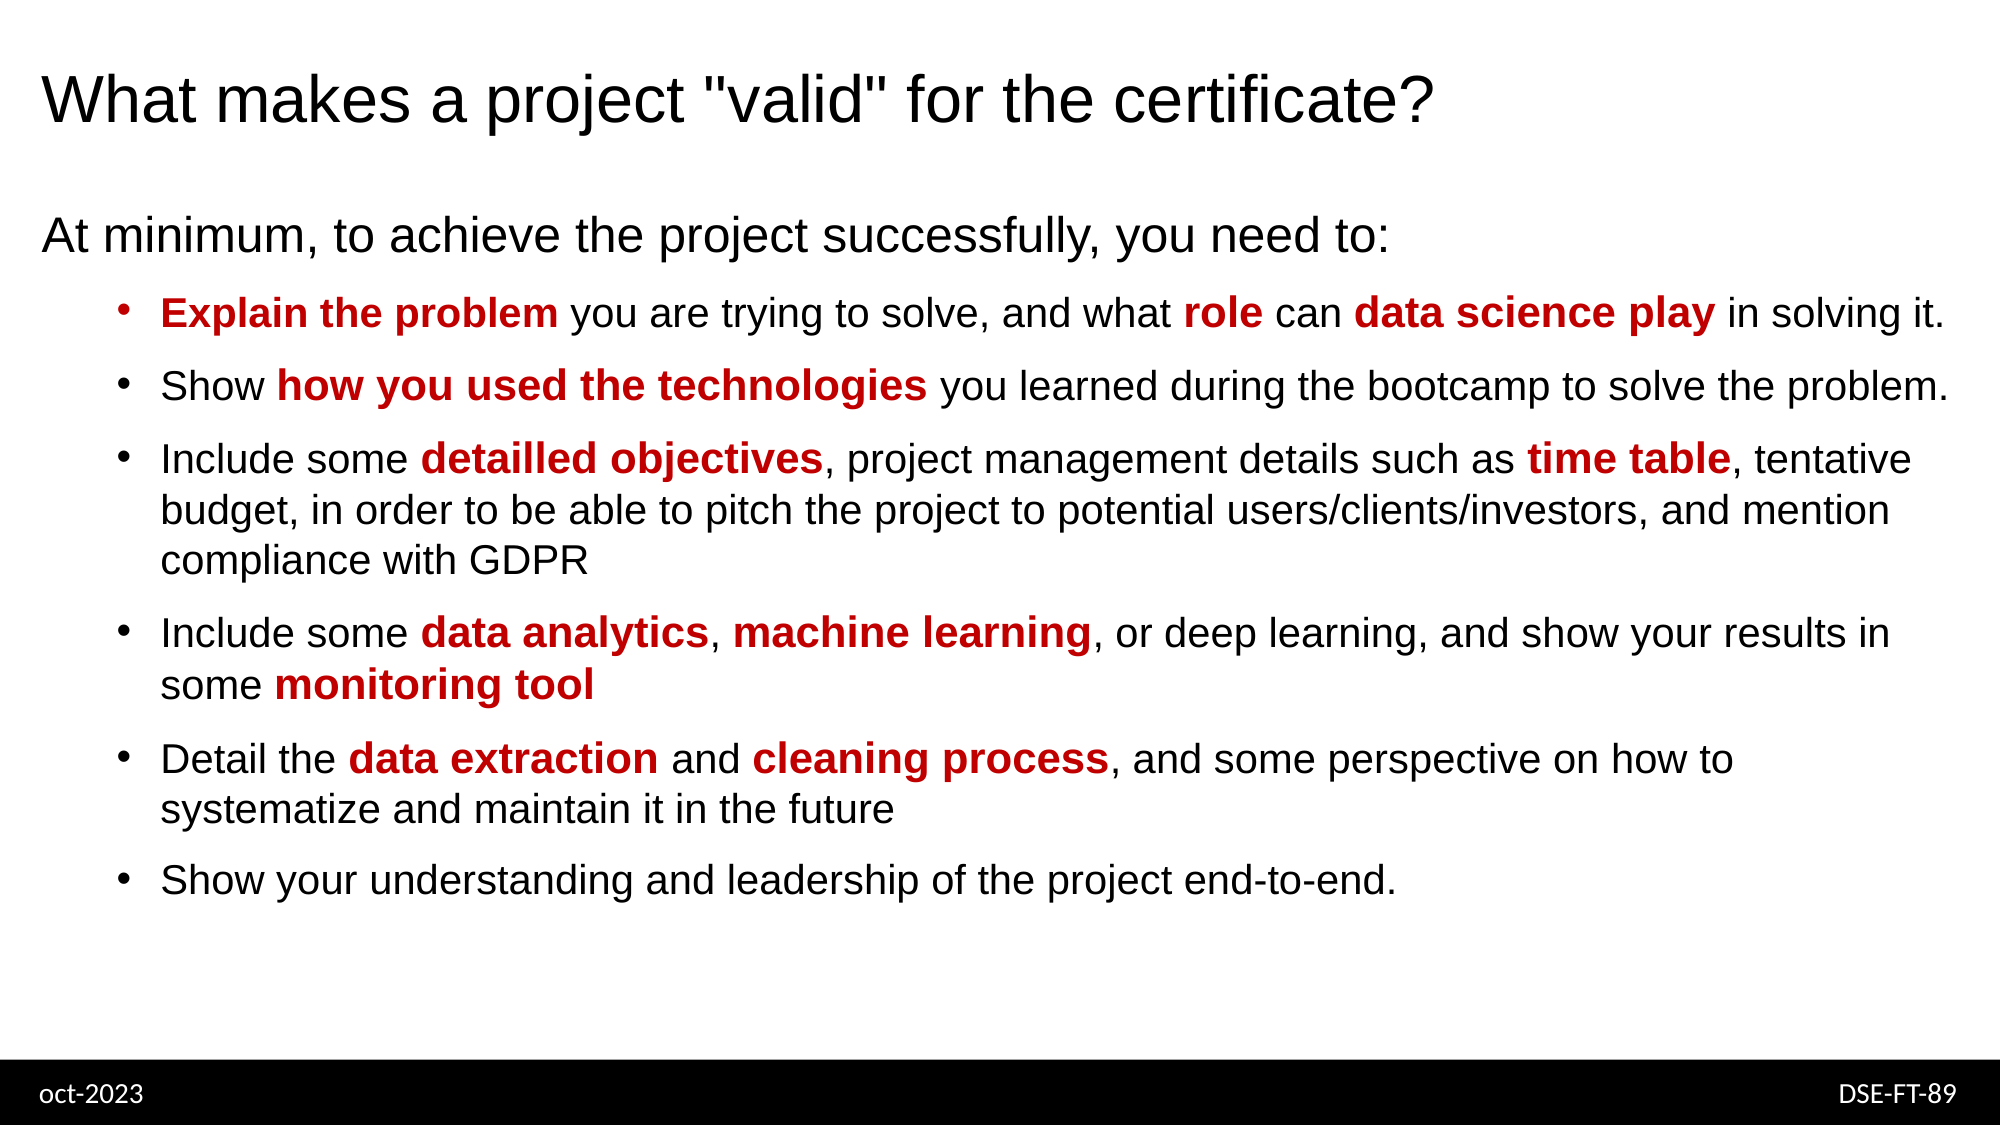

# What makes a project "valid" for the certificate?
At minimum, to achieve the project successfully, you need to:
Explain the problem you are trying to solve, and what role can data science play in solving it.
Show how you used the technologies you learned during the bootcamp to solve the problem.
Include some detailled objectives, project management details such as time table, tentative budget, in order to be able to pitch the project to potential users/clients/investors, and mention compliance with GDPR
Include some data analytics, machine learning, or deep learning, and show your results in some monitoring tool
Detail the data extraction and cleaning process, and some perspective on how to systematize and maintain it in the future
Show your understanding and leadership of the project end-to-end.